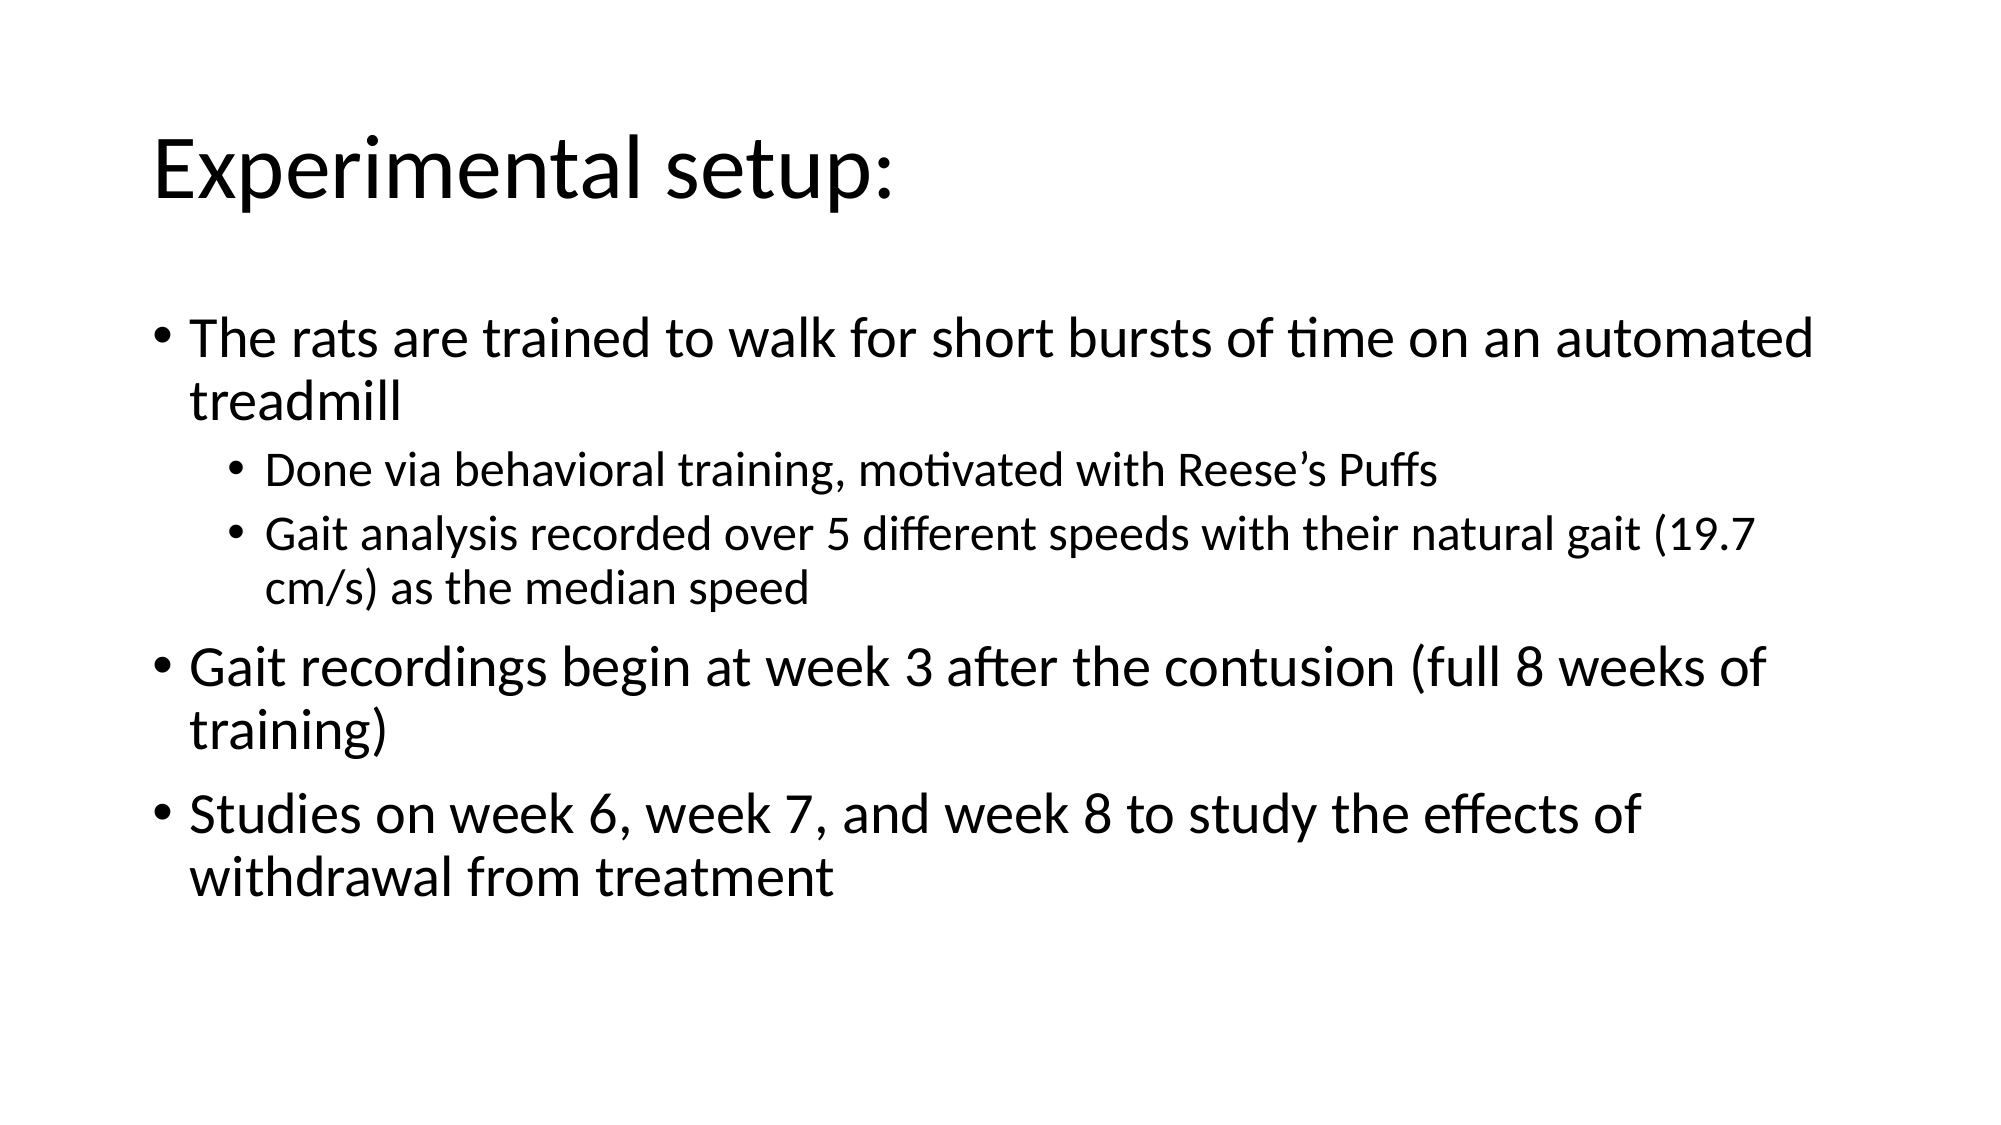

# Experimental setup:
The rats are trained to walk for short bursts of time on an automated treadmill
Done via behavioral training, motivated with Reese’s Puffs
Gait analysis recorded over 5 different speeds with their natural gait (19.7 cm/s) as the median speed
Gait recordings begin at week 3 after the contusion (full 8 weeks of training)
Studies on week 6, week 7, and week 8 to study the effects of withdrawal from treatment